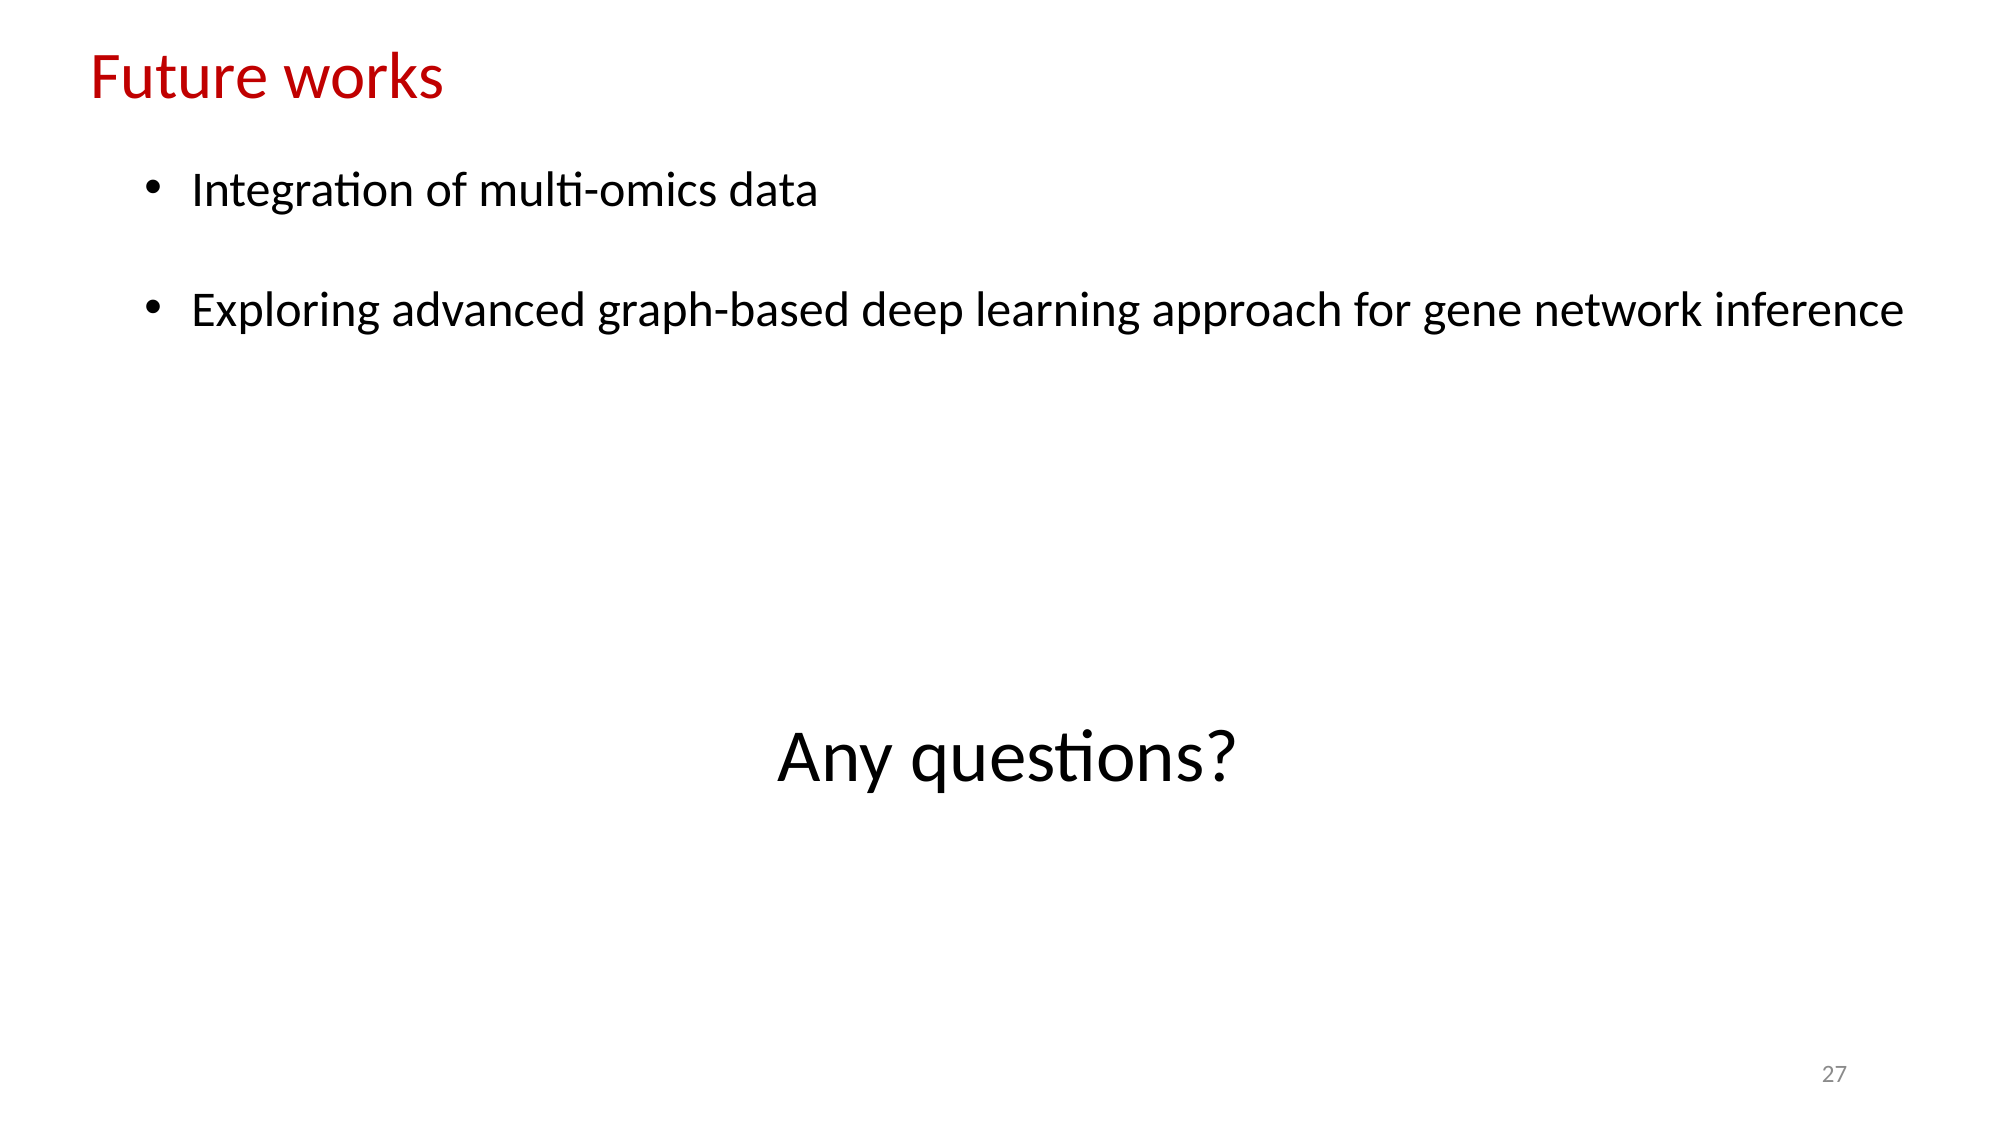

# Future works
Integration of multi-omics data

Exploring advanced graph-based deep learning approach for gene network inference

Any questions?
27